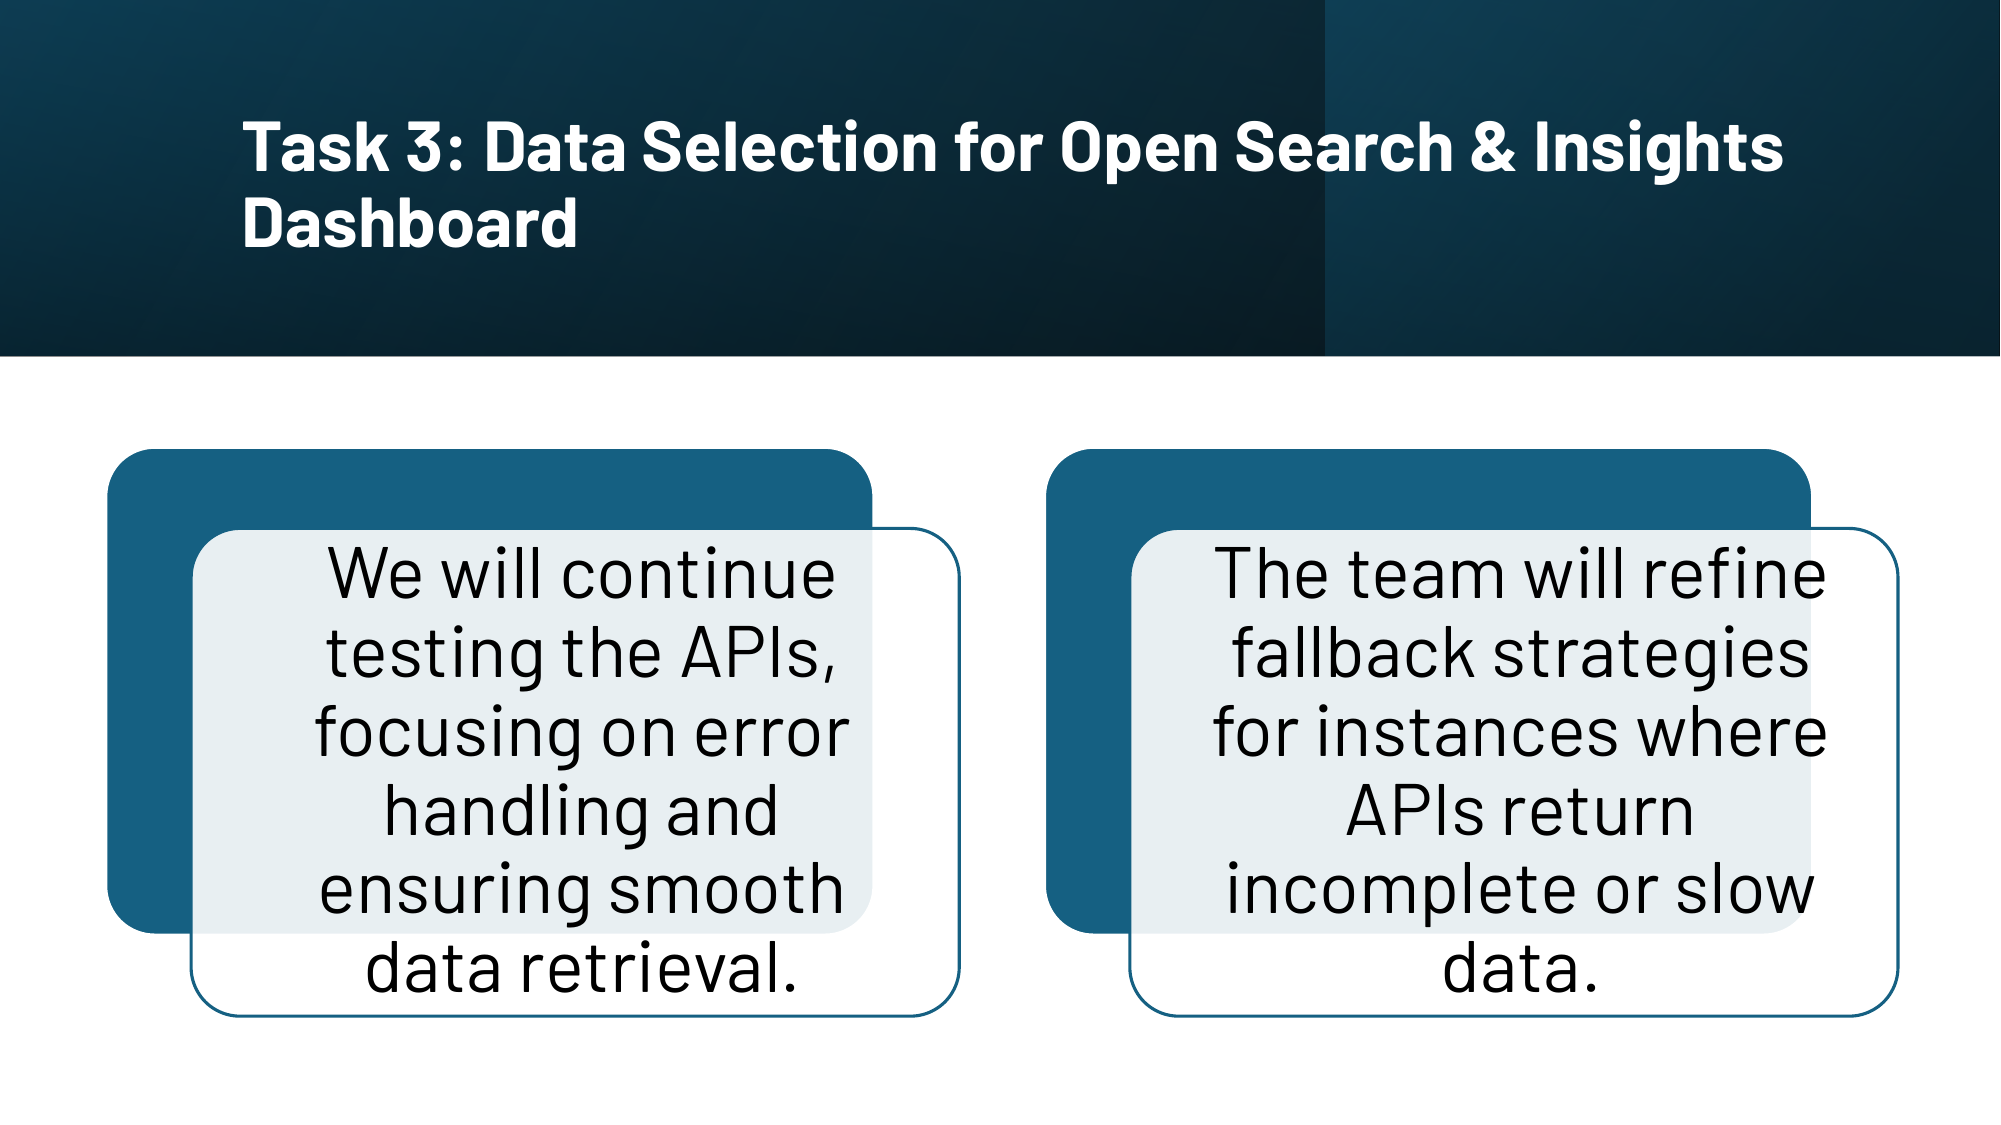

# Task 3: Data Selection for Open Search & Insights Dashboard
We will continue testing the APIs, focusing on error handling and ensuring smooth data retrieval.
The team will refine fallback strategies for instances where APIs return incomplete or slow data.